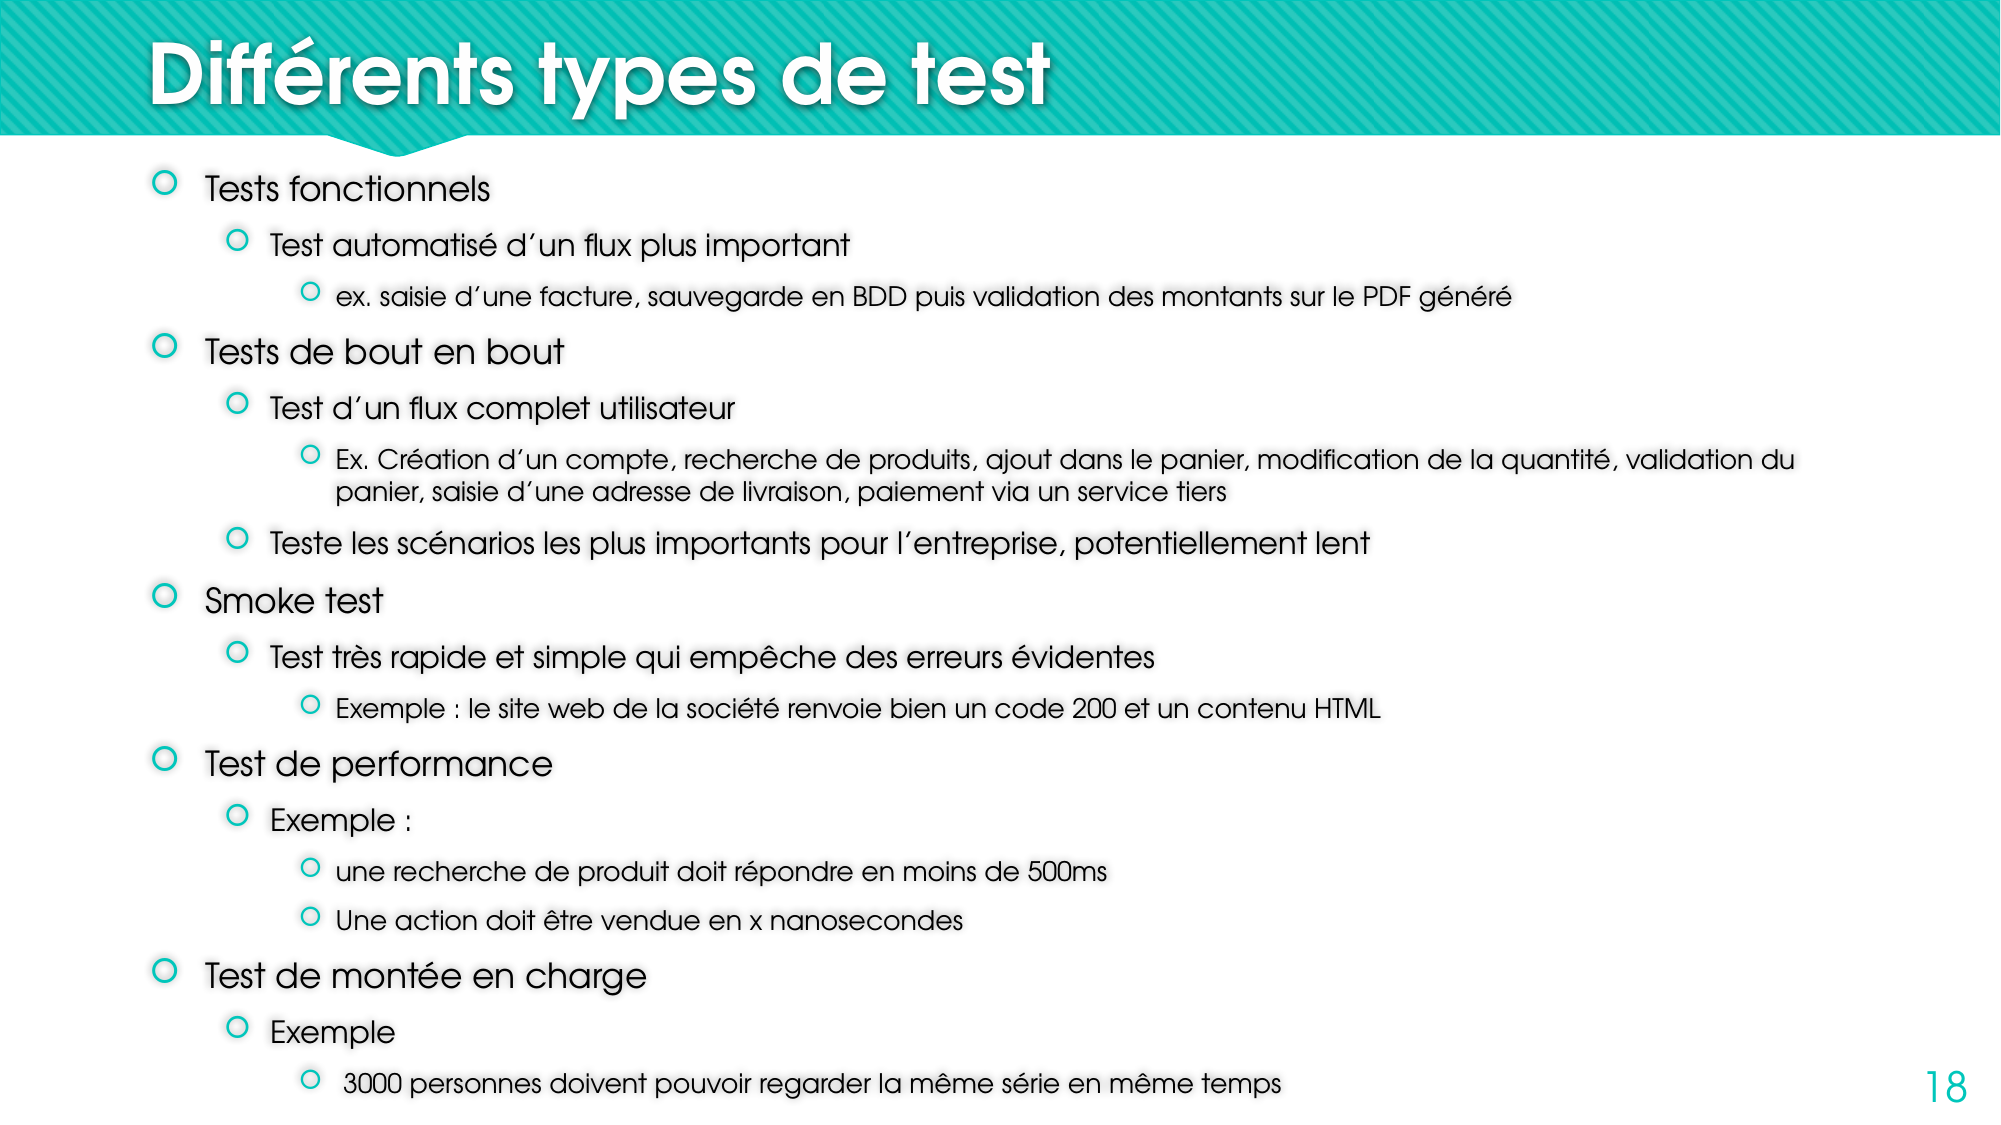

# Différents types de test
Tests fonctionnels
Test automatisé d’un flux plus important
ex. saisie d’une facture, sauvegarde en BDD puis validation des montants sur le PDF généré
Tests de bout en bout
Test d’un flux complet utilisateur
Ex. Création d’un compte, recherche de produits, ajout dans le panier, modification de la quantité, validation du panier, saisie d’une adresse de livraison, paiement via un service tiers
Teste les scénarios les plus importants pour l’entreprise, potentiellement lent
Smoke test
Test très rapide et simple qui empêche des erreurs évidentes
Exemple : le site web de la société renvoie bien un code 200 et un contenu HTML
Test de performance
Exemple :
une recherche de produit doit répondre en moins de 500ms
Une action doit être vendue en x nanosecondes
Test de montée en charge
Exemple
 3000 personnes doivent pouvoir regarder la même série en même temps
18